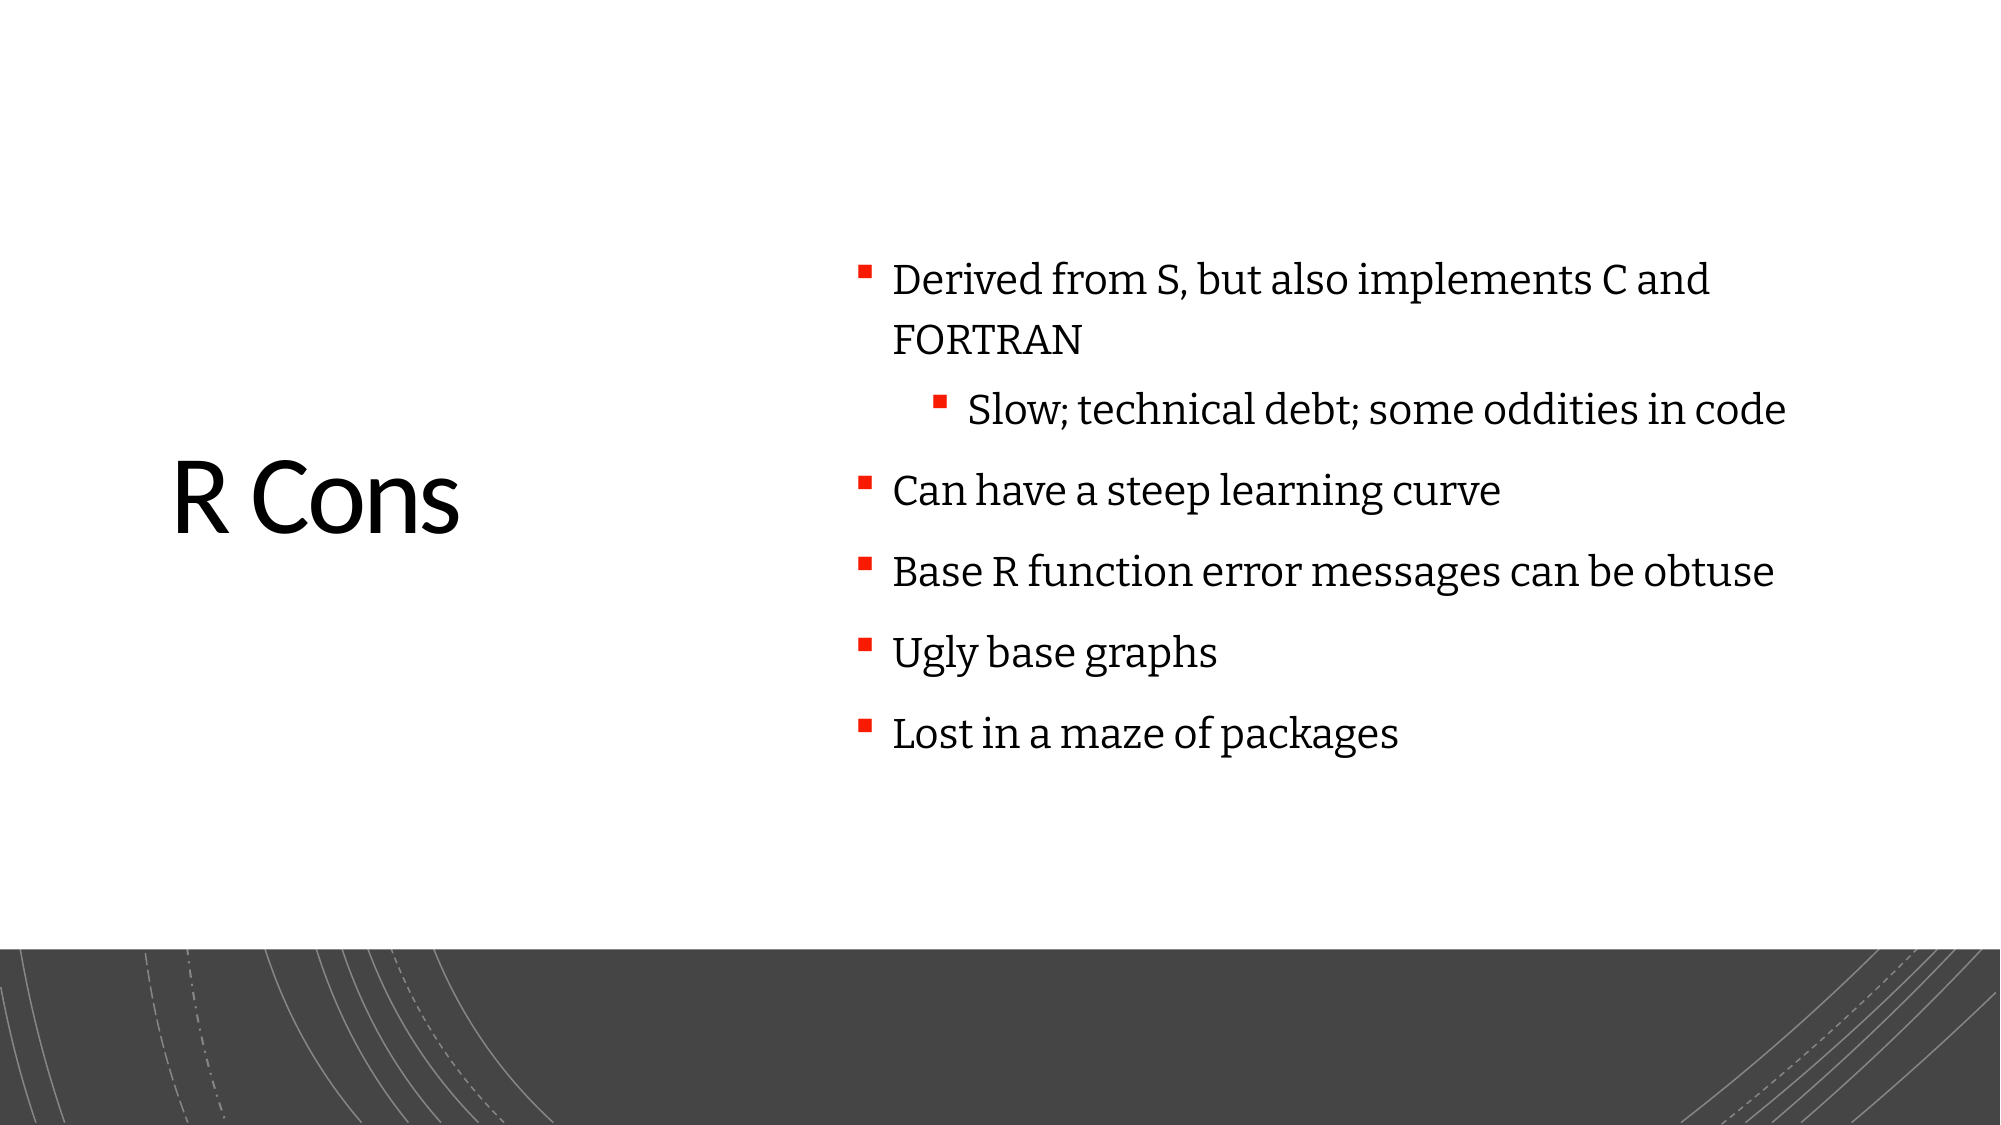

5
# R Cons
Derived from S, but also implements C and FORTRAN
Slow; technical debt; some oddities in code
Can have a steep learning curve
Base R function error messages can be obtuse
Ugly base graphs
Lost in a maze of packages